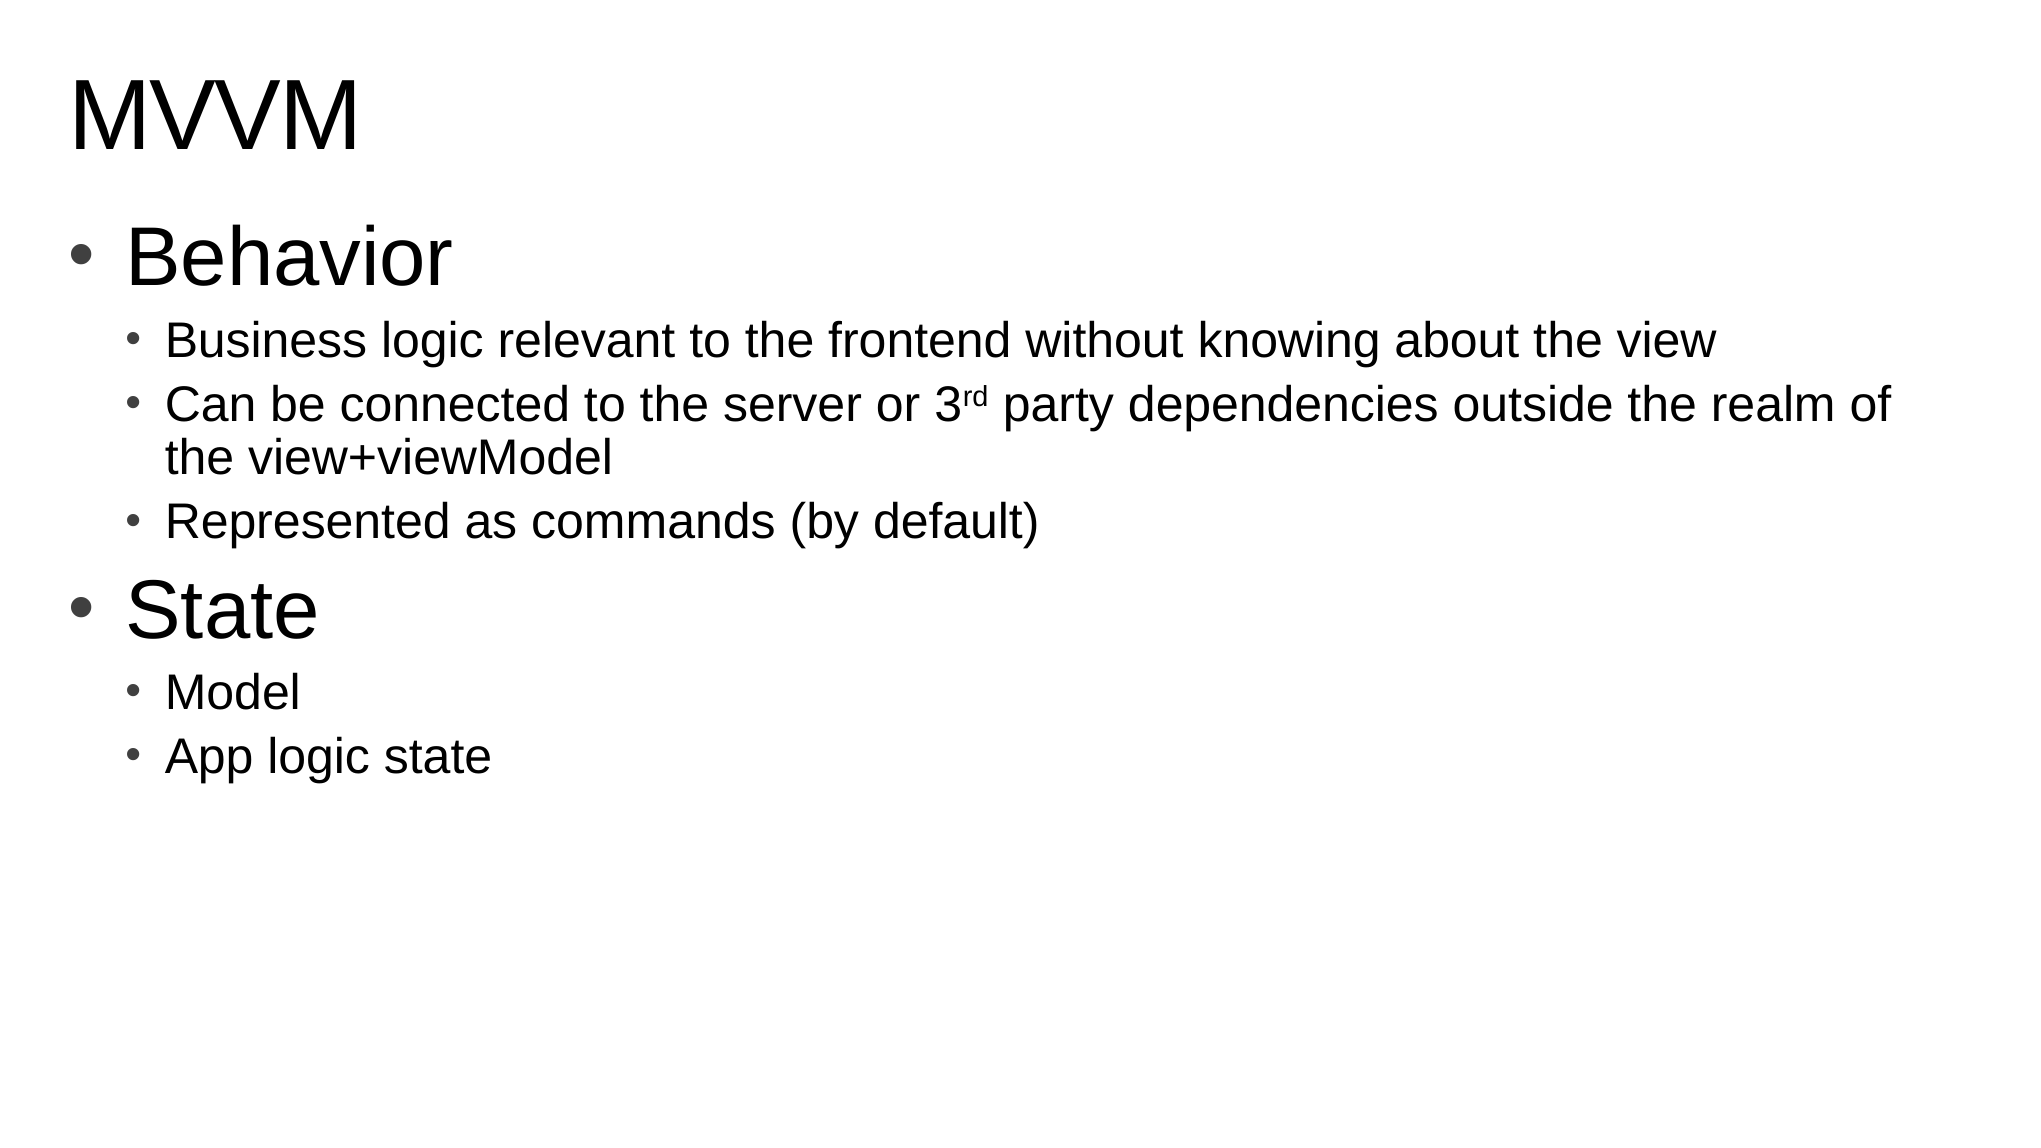

# MVVM
Behavior
Business logic relevant to the frontend without knowing about the view
Can be connected to the server or 3rd party dependencies outside the realm of the view+viewModel
Represented as commands (by default)
State
Model
App logic state